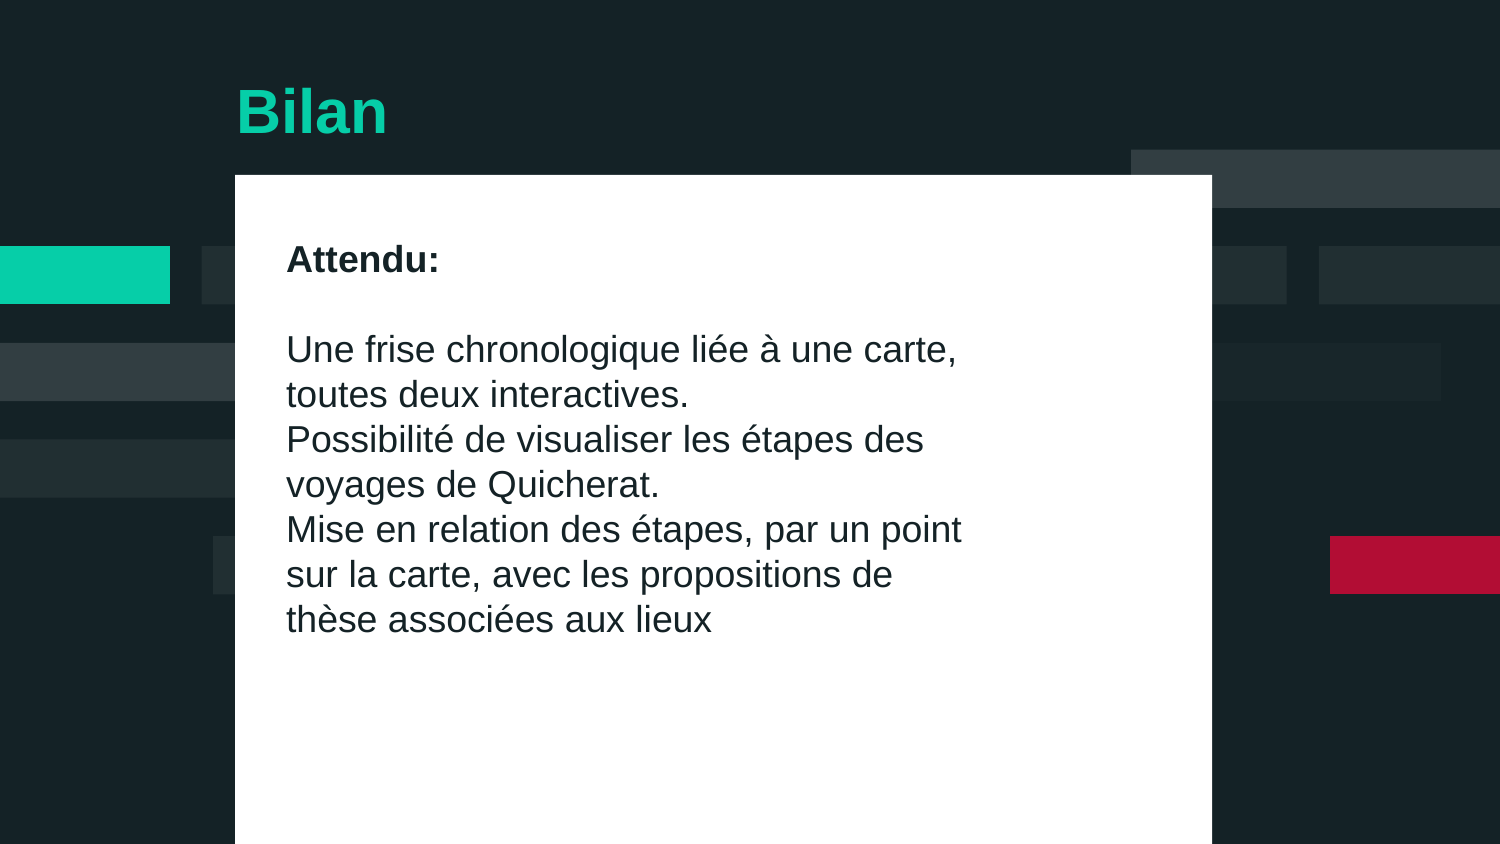

Bilan

Attendu:

Une frise chronologique liée à une carte, toutes deux interactives.
Possibilité de visualiser les étapes des voyages de Quicherat.
Mise en relation des étapes, par un point sur la carte, avec les propositions de thèse associées aux lieux